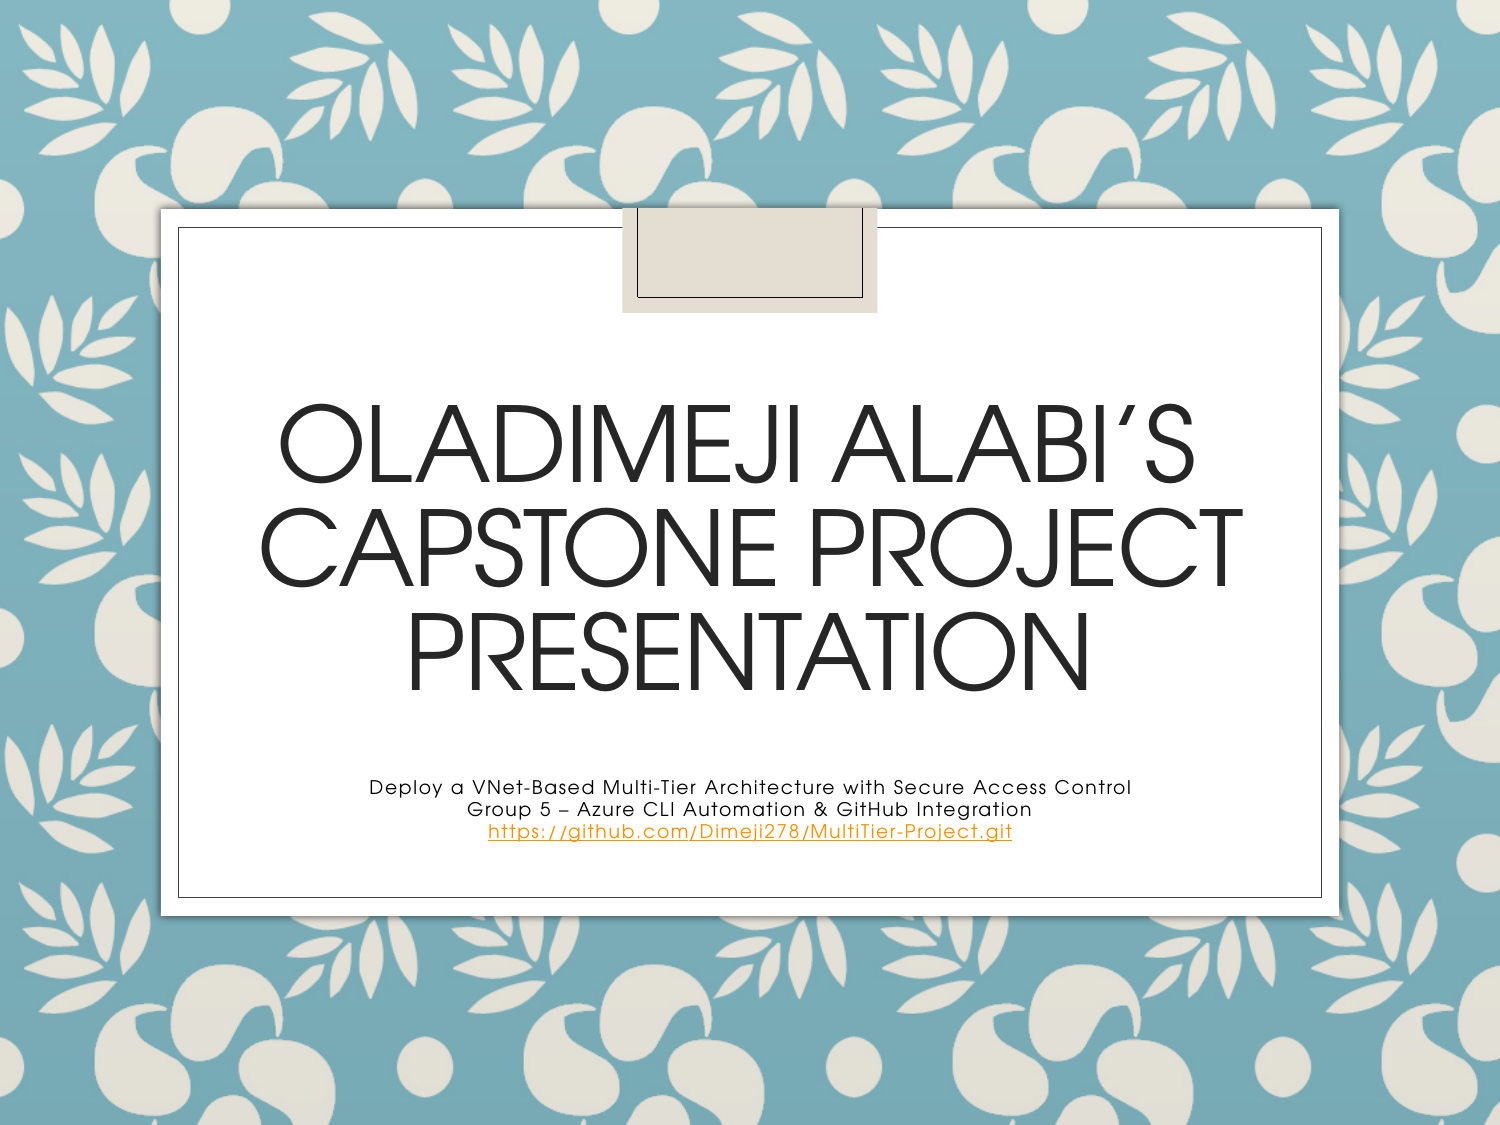

# OLADIMEJI ALABI’s Capstone Project Presentation
Deploy a VNet-Based Multi-Tier Architecture with Secure Access Control
Group 5 – Azure CLI Automation & GitHub Integration
https://github.com/Dimeji278/MultiTier-Project.git